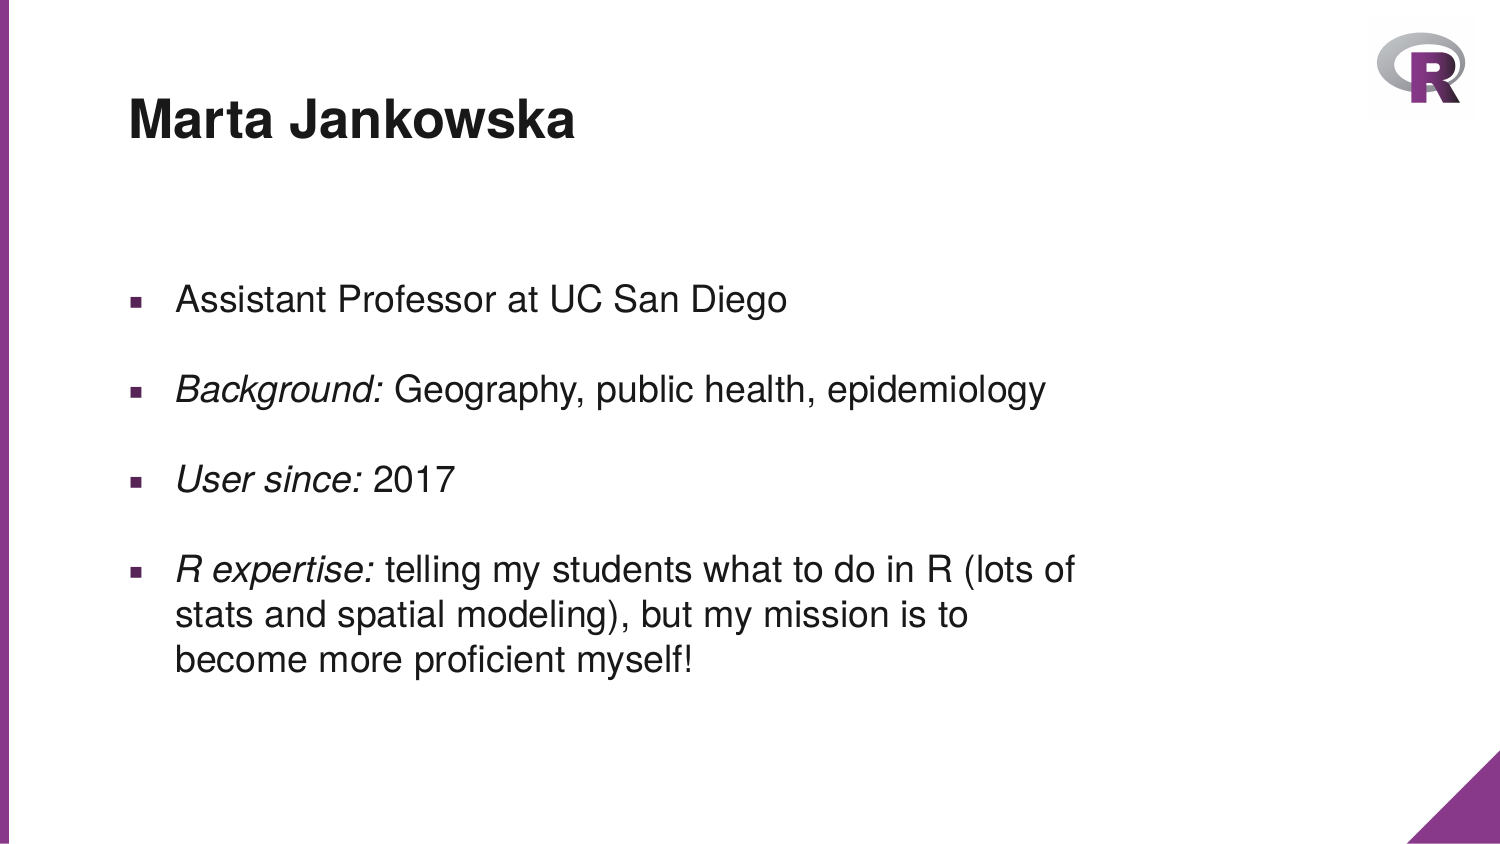

# Marta Jankowska
Assistant Professor at UC San Diego

Background: Geography, public health, epidemiology

User since: 2017

R expertise: telling my students what to do in R (lots of stats and spatial modeling), but my mission is to become more proficient myself!